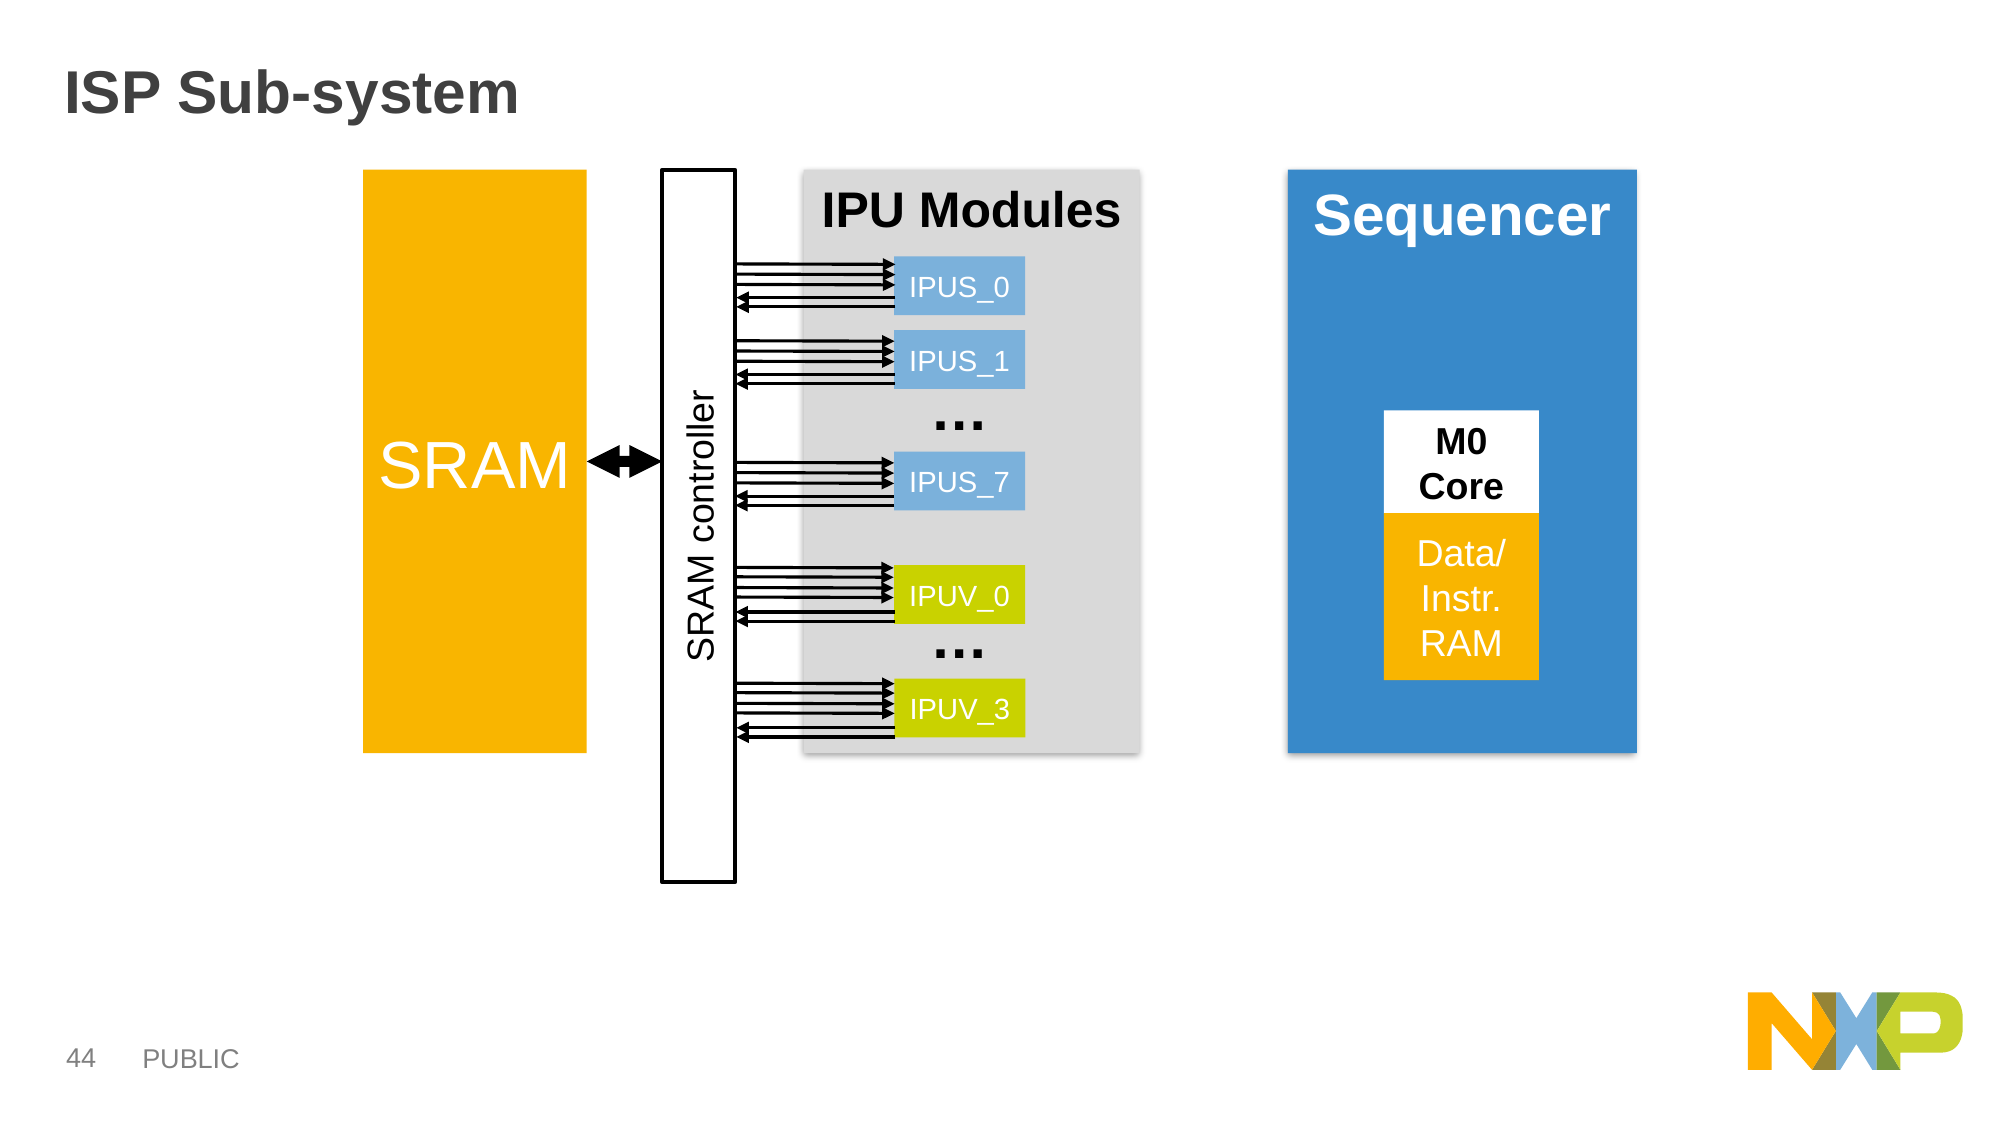

# ISP Sub-system
SRAM
SRAM controller
IPU Modules
Sequencer
IPUS_0
IPUS_1
…
M0 Core
Data/ Instr. RAM
IPUS_7
IPUV_0
…
IPUV_3